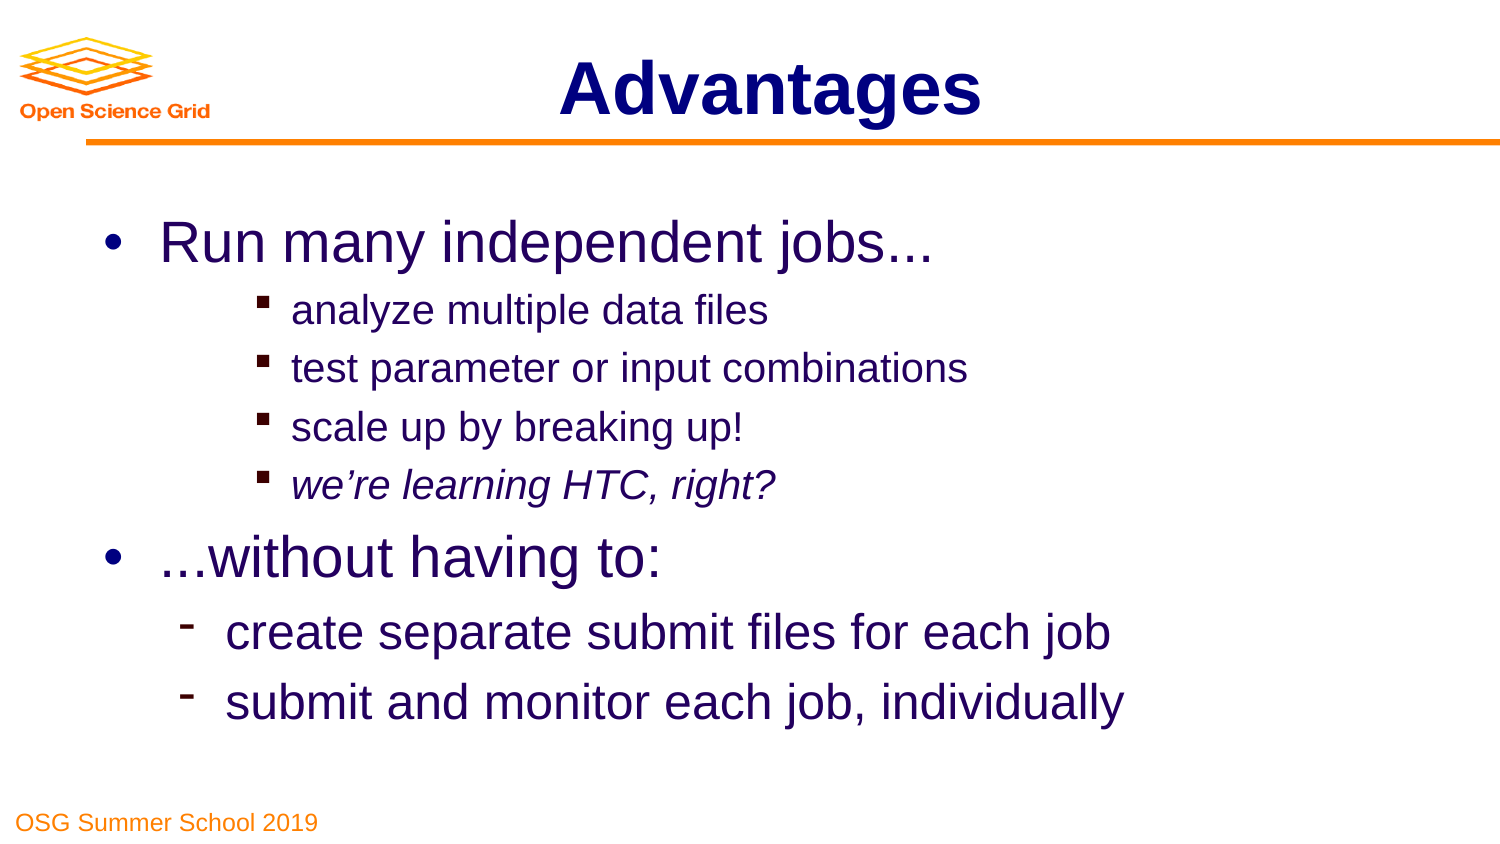

# Advantages
Run many independent jobs...
analyze multiple data files
test parameter or input combinations
scale up by breaking up!
we’re learning HTC, right?
...without having to:
create separate submit files for each job
submit and monitor each job, individually